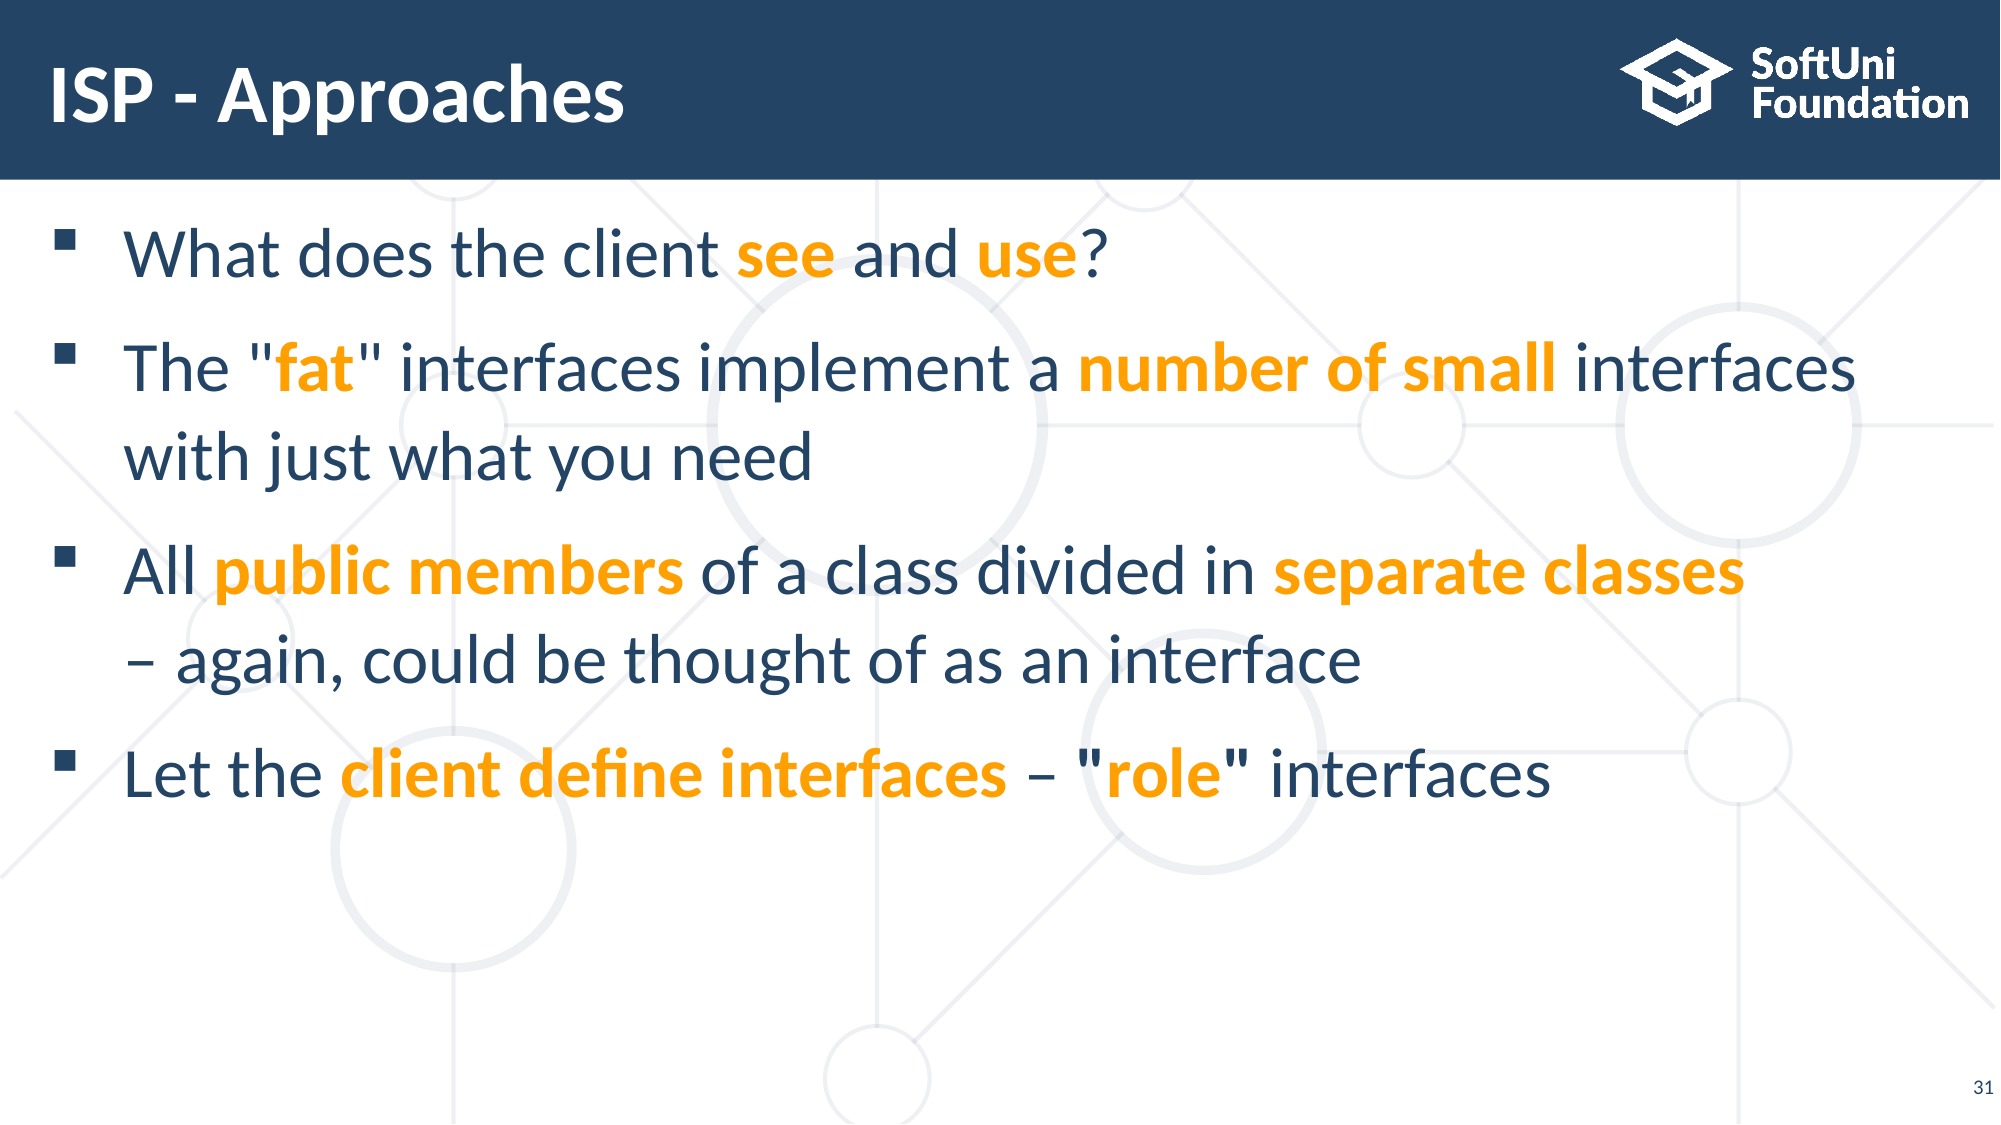

# ISP - Approaches
What does the client see and use?
The "fat" interfaces implement a number of small interfaces
with just what you need
All public members of a class divided in separate classes
– again, could be thought of as an interface
Let the client define interfaces – "role" interfaces

31